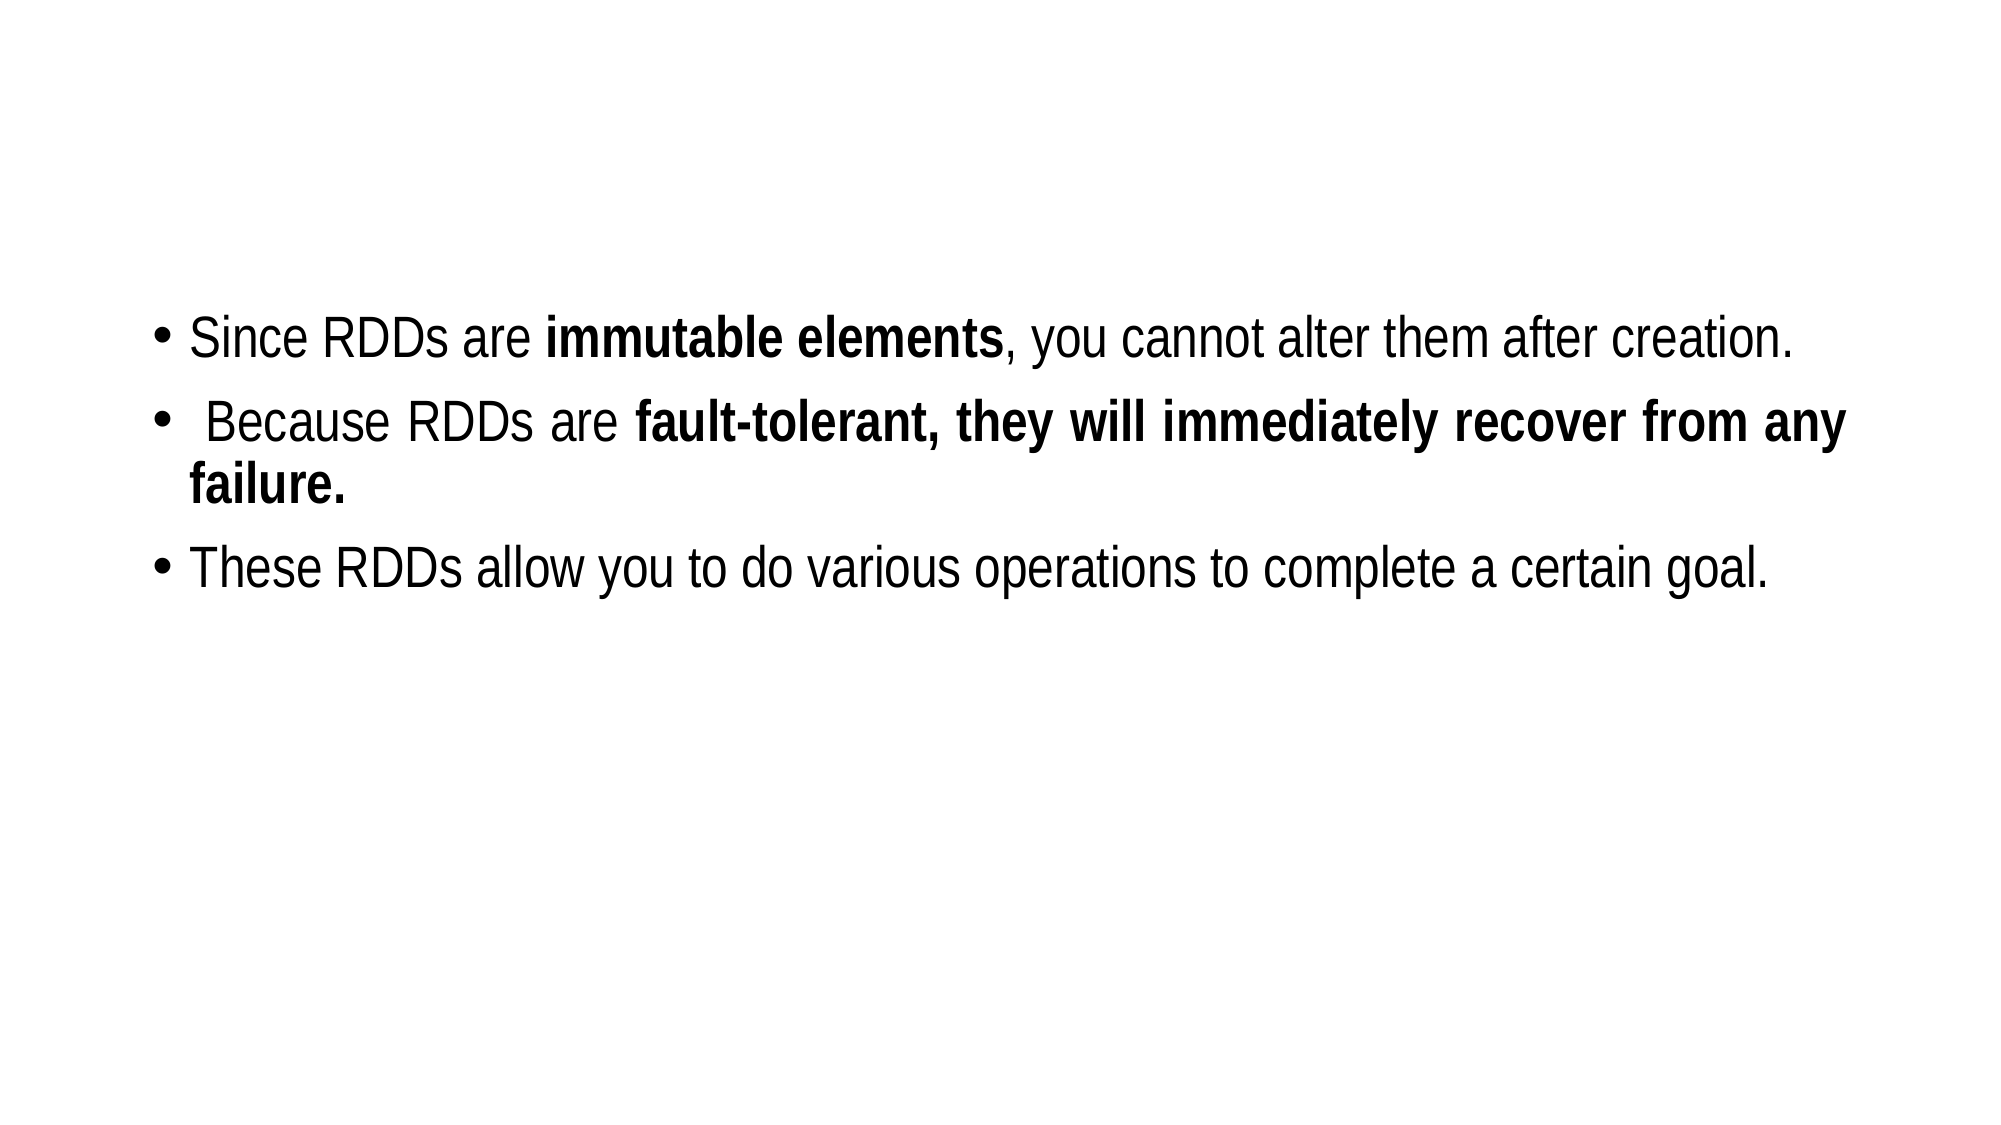

#
Since RDDs are immutable elements, you cannot alter them after creation.
 Because RDDs are fault-tolerant, they will immediately recover from any failure.
These RDDs allow you to do various operations to complete a certain goal.